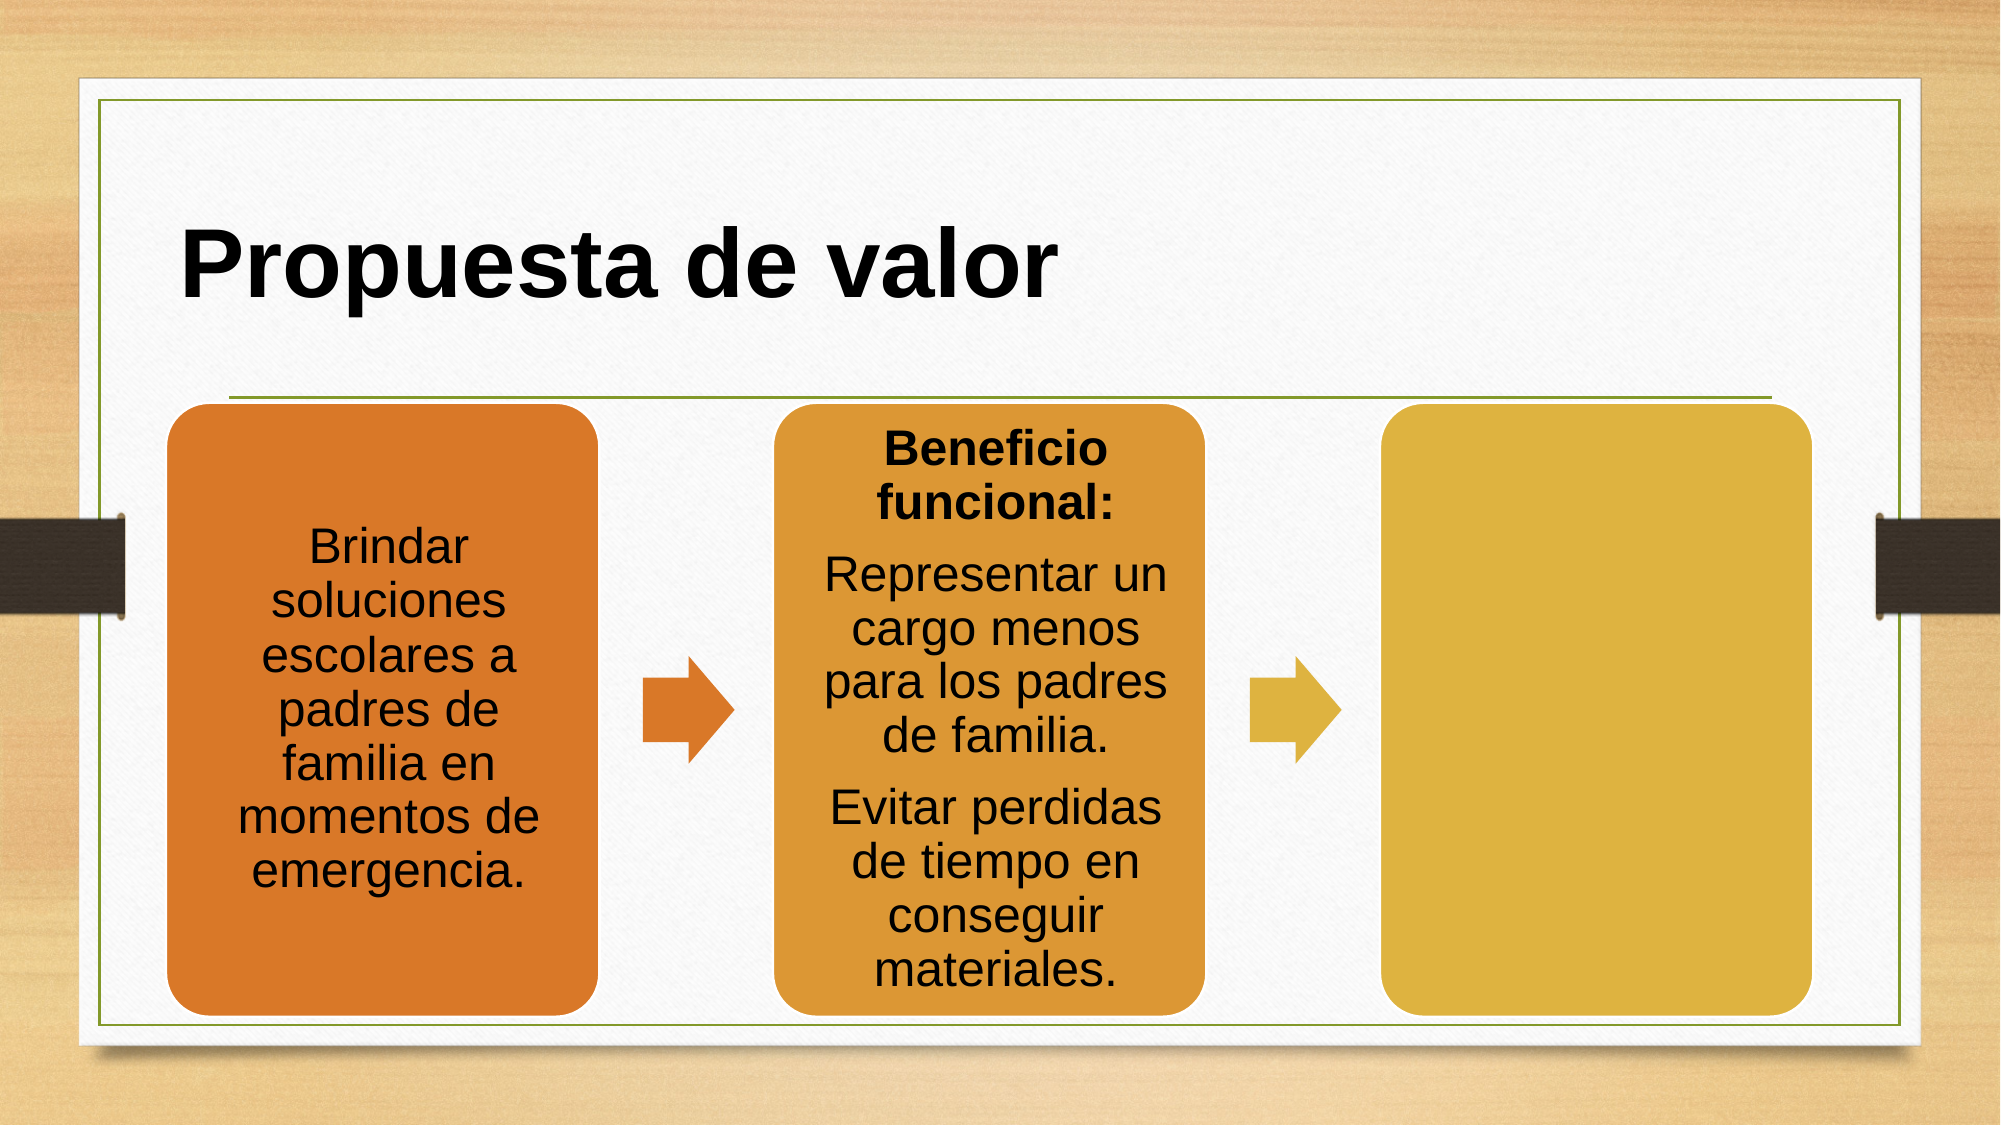

Propuesta de valor

Brindar soluciones escolares a padres de familia en momentos de emergencia.

Beneficio funcional:
Representar un cargo menos para los padres de familia.
Evitar perdidas de tiempo en conseguir materiales.